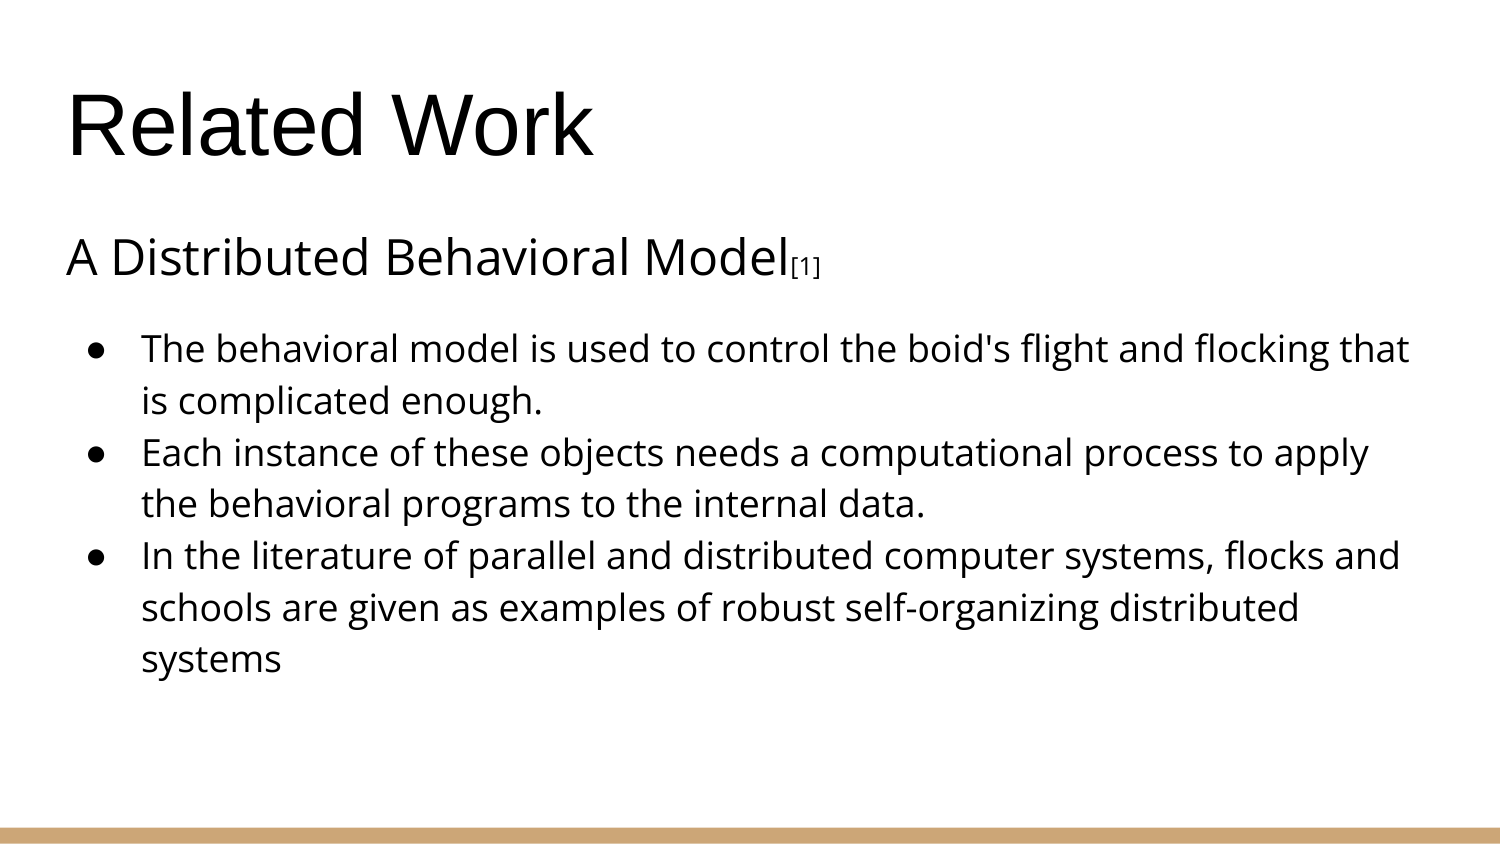

# Related Work
A Distributed Behavioral Model[1]
The behavioral model is used to control the boid's flight and flocking that is complicated enough.
Each instance of these objects needs a computational process to apply the behavioral programs to the internal data.
In the literature of parallel and distributed computer systems, flocks and schools are given as examples of robust self-organizing distributed systems